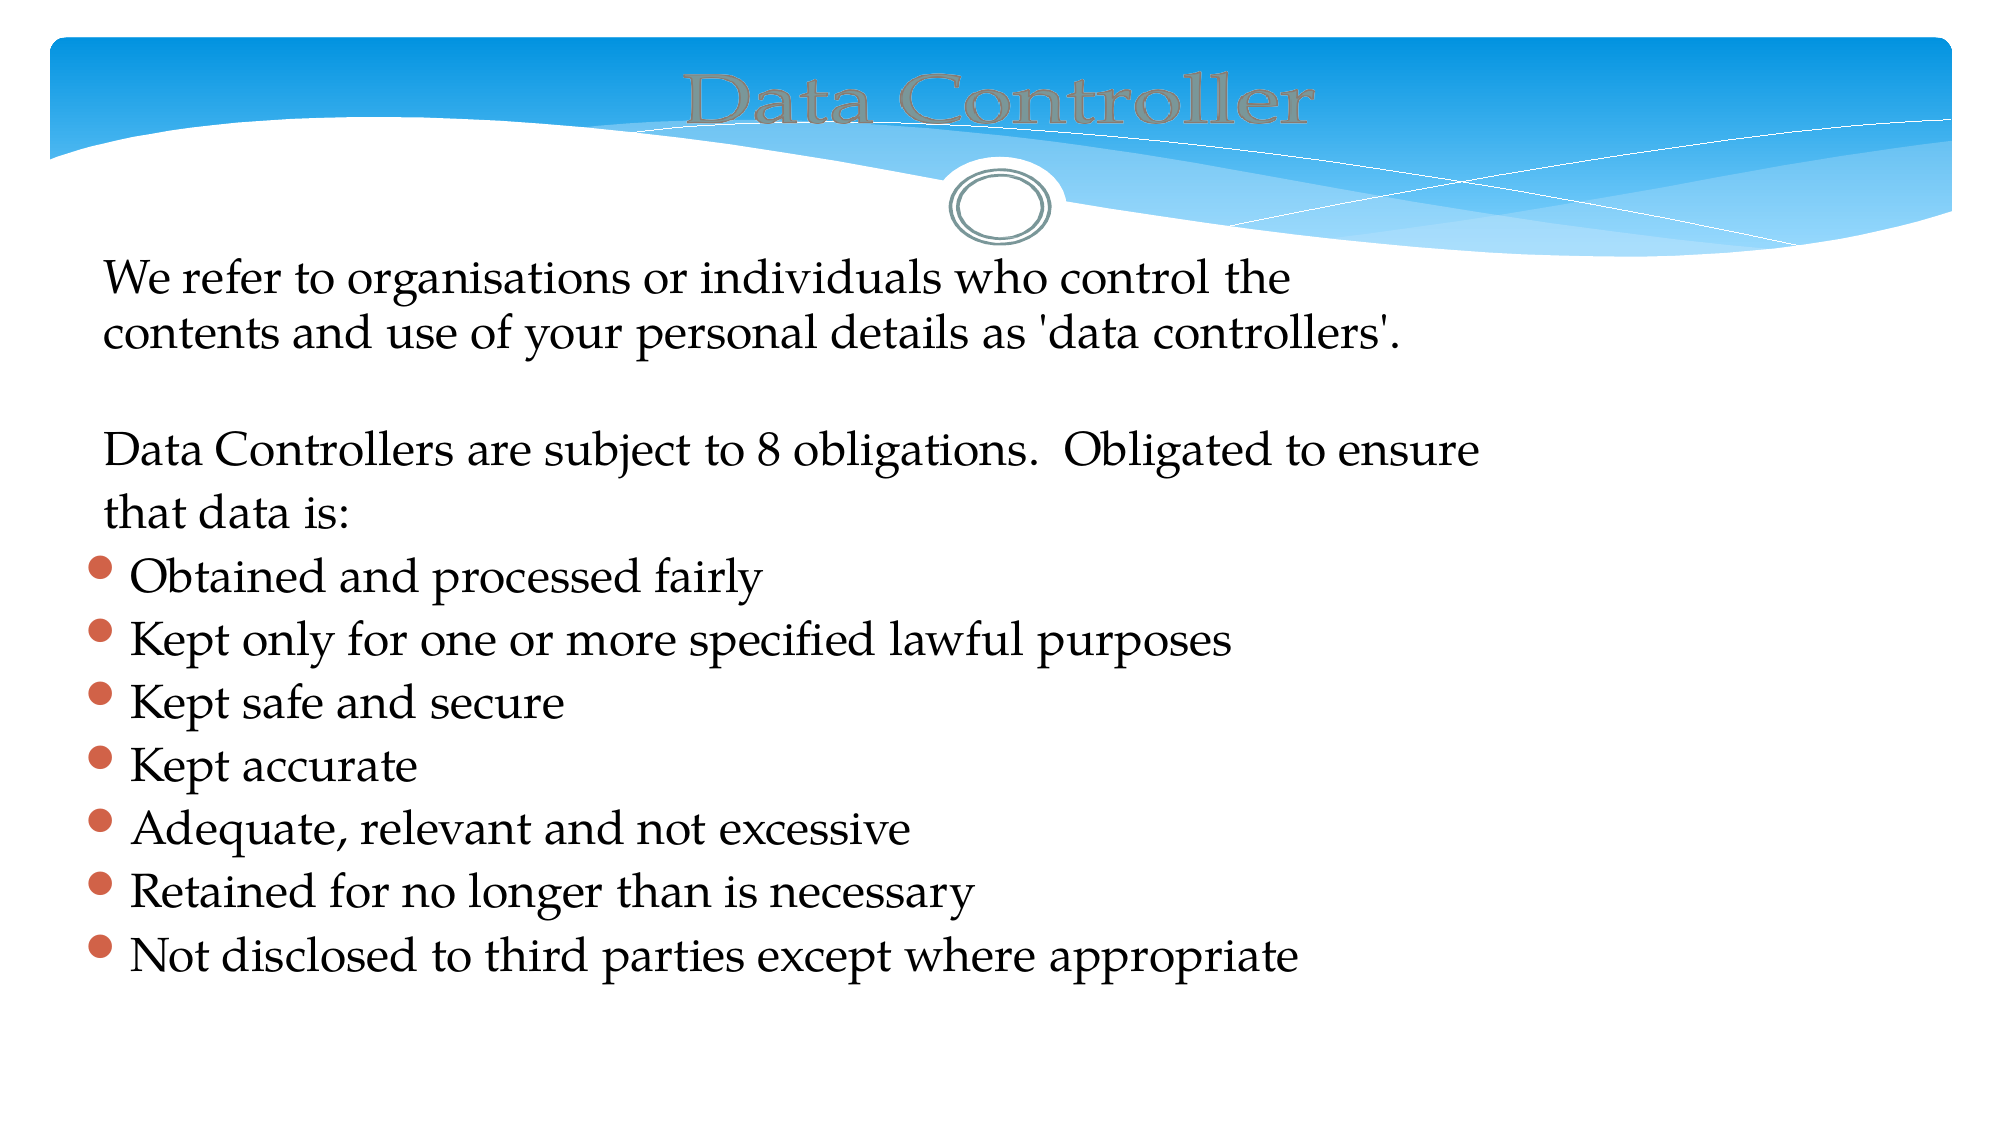

We refer to organisations or individuals who control the
contents and use of your personal details as 'data controllers'.

Data Controllers are subject to 8 obligations.  Obligated to ensure that data is:
Obtained and processed fairly
Kept only for one or more specified lawful purposes
Kept safe and secure
Kept accurate
Adequate, relevant and not excessive
Retained for no longer than is necessary
Not disclosed to third parties except where appropriate